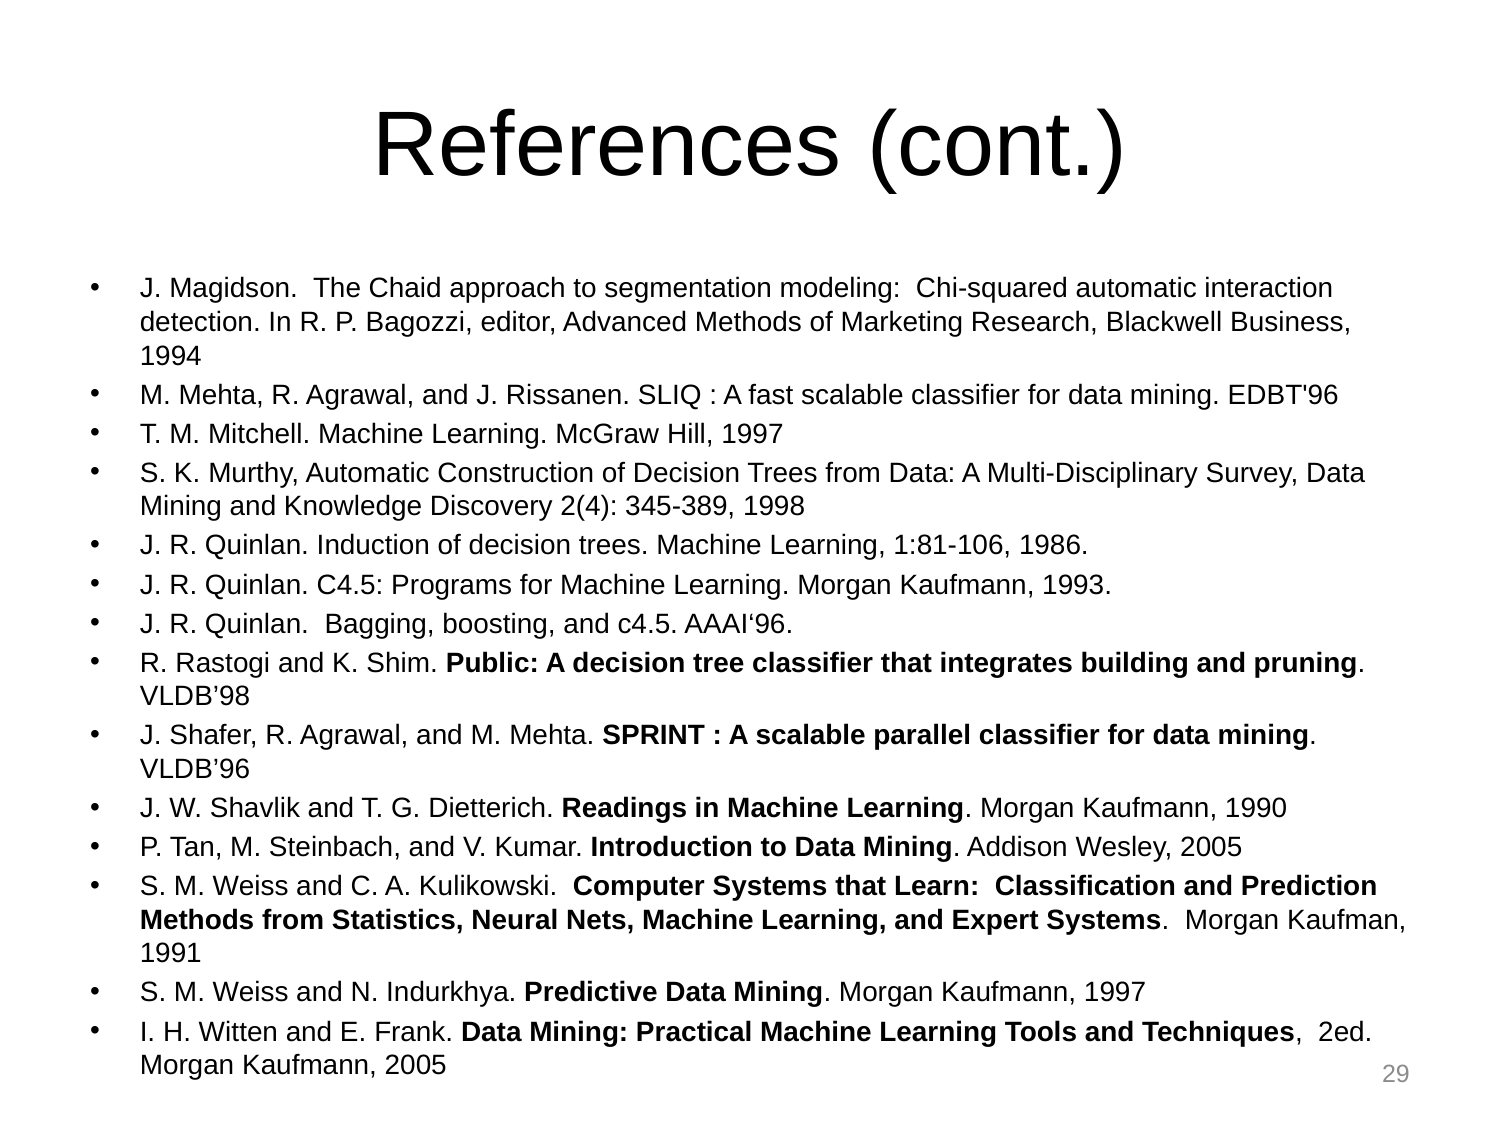

# References (cont.)
J. Magidson.  The Chaid approach to segmentation modeling:  Chi-squared automatic interaction detection. In R. P. Bagozzi, editor, Advanced Methods of Marketing Research, Blackwell Business, 1994
M. Mehta, R. Agrawal, and J. Rissanen. SLIQ : A fast scalable classifier for data mining. EDBT'96
T. M. Mitchell. Machine Learning. McGraw Hill, 1997
S. K. Murthy, Automatic Construction of Decision Trees from Data: A Multi-Disciplinary Survey, Data Mining and Knowledge Discovery 2(4): 345-389, 1998
J. R. Quinlan. Induction of decision trees. Machine Learning, 1:81-106, 1986.
J. R. Quinlan. C4.5: Programs for Machine Learning. Morgan Kaufmann, 1993.
J. R. Quinlan.  Bagging, boosting, and c4.5. AAAI‘96.
R. Rastogi and K. Shim. Public: A decision tree classifier that integrates building and pruning. VLDB’98
J. Shafer, R. Agrawal, and M. Mehta. SPRINT : A scalable parallel classifier for data mining. VLDB’96
J. W. Shavlik and T. G. Dietterich. Readings in Machine Learning. Morgan Kaufmann, 1990
P. Tan, M. Steinbach, and V. Kumar. Introduction to Data Mining. Addison Wesley, 2005
S. M. Weiss and C. A. Kulikowski.  Computer Systems that Learn:  Classification and Prediction Methods from Statistics, Neural Nets, Machine Learning, and Expert Systems.  Morgan Kaufman, 1991
S. M. Weiss and N. Indurkhya. Predictive Data Mining. Morgan Kaufmann, 1997
I. H. Witten and E. Frank. Data Mining: Practical Machine Learning Tools and Techniques,  2ed.  Morgan Kaufmann, 2005
29